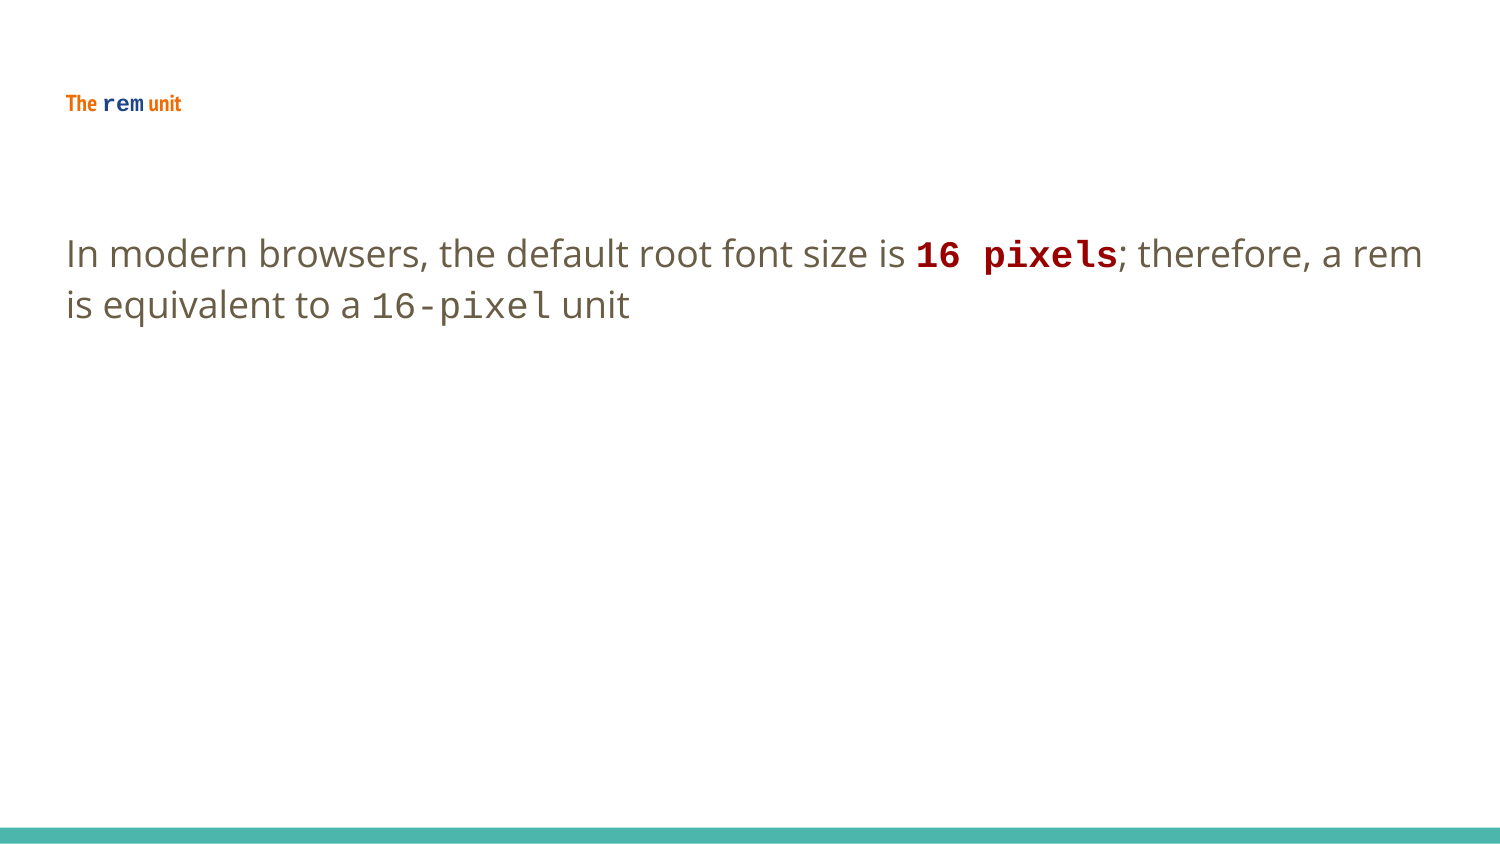

The rem unit
In modern browsers, the default root font size is 16 pixels; therefore, a rem is equivalent to a 16-pixel unit